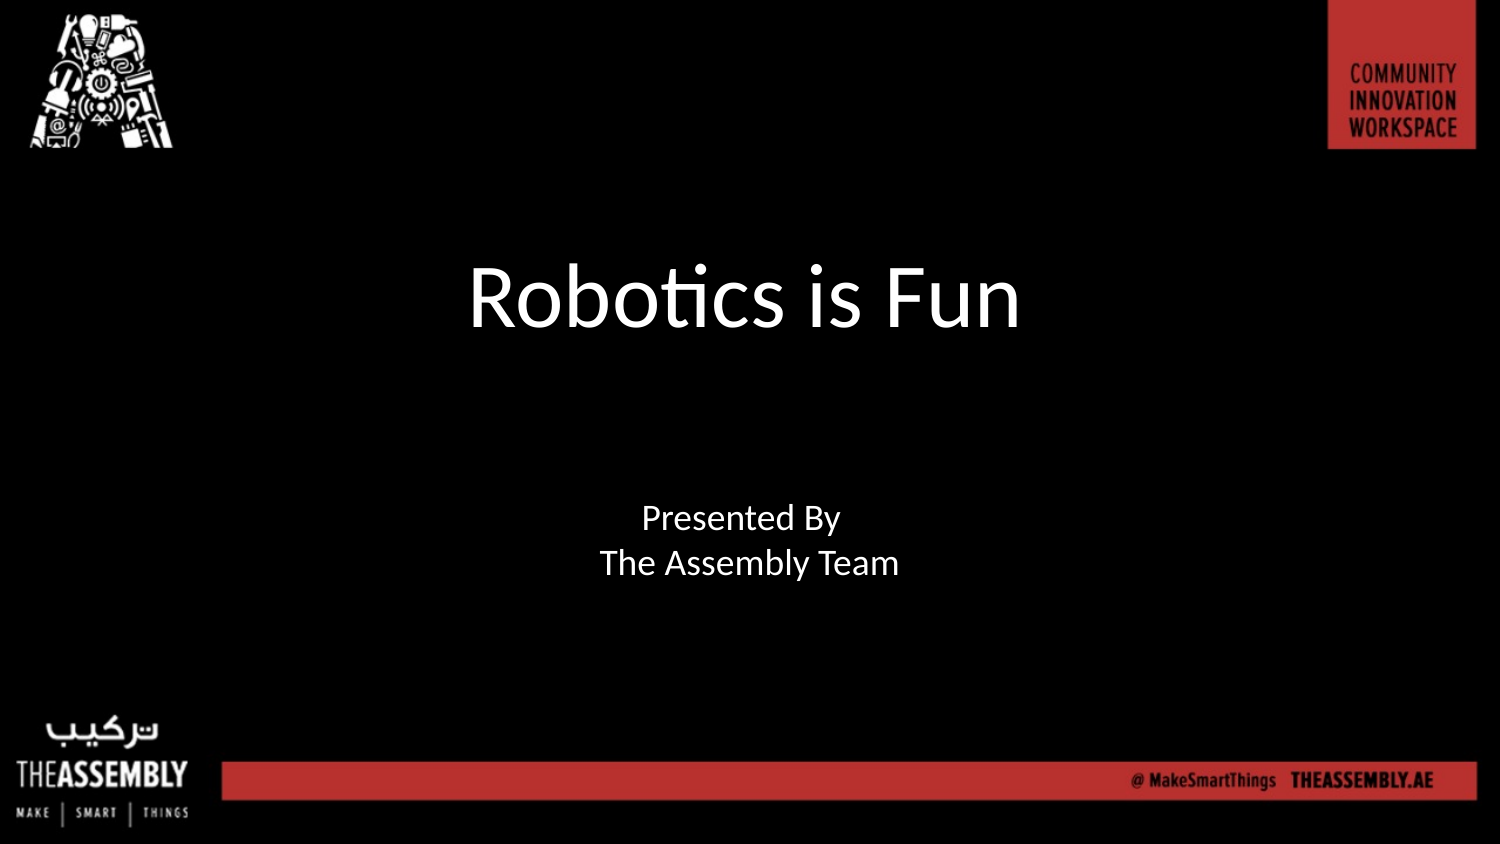

# Robotics is Fun

Presented By
The Assembly Team